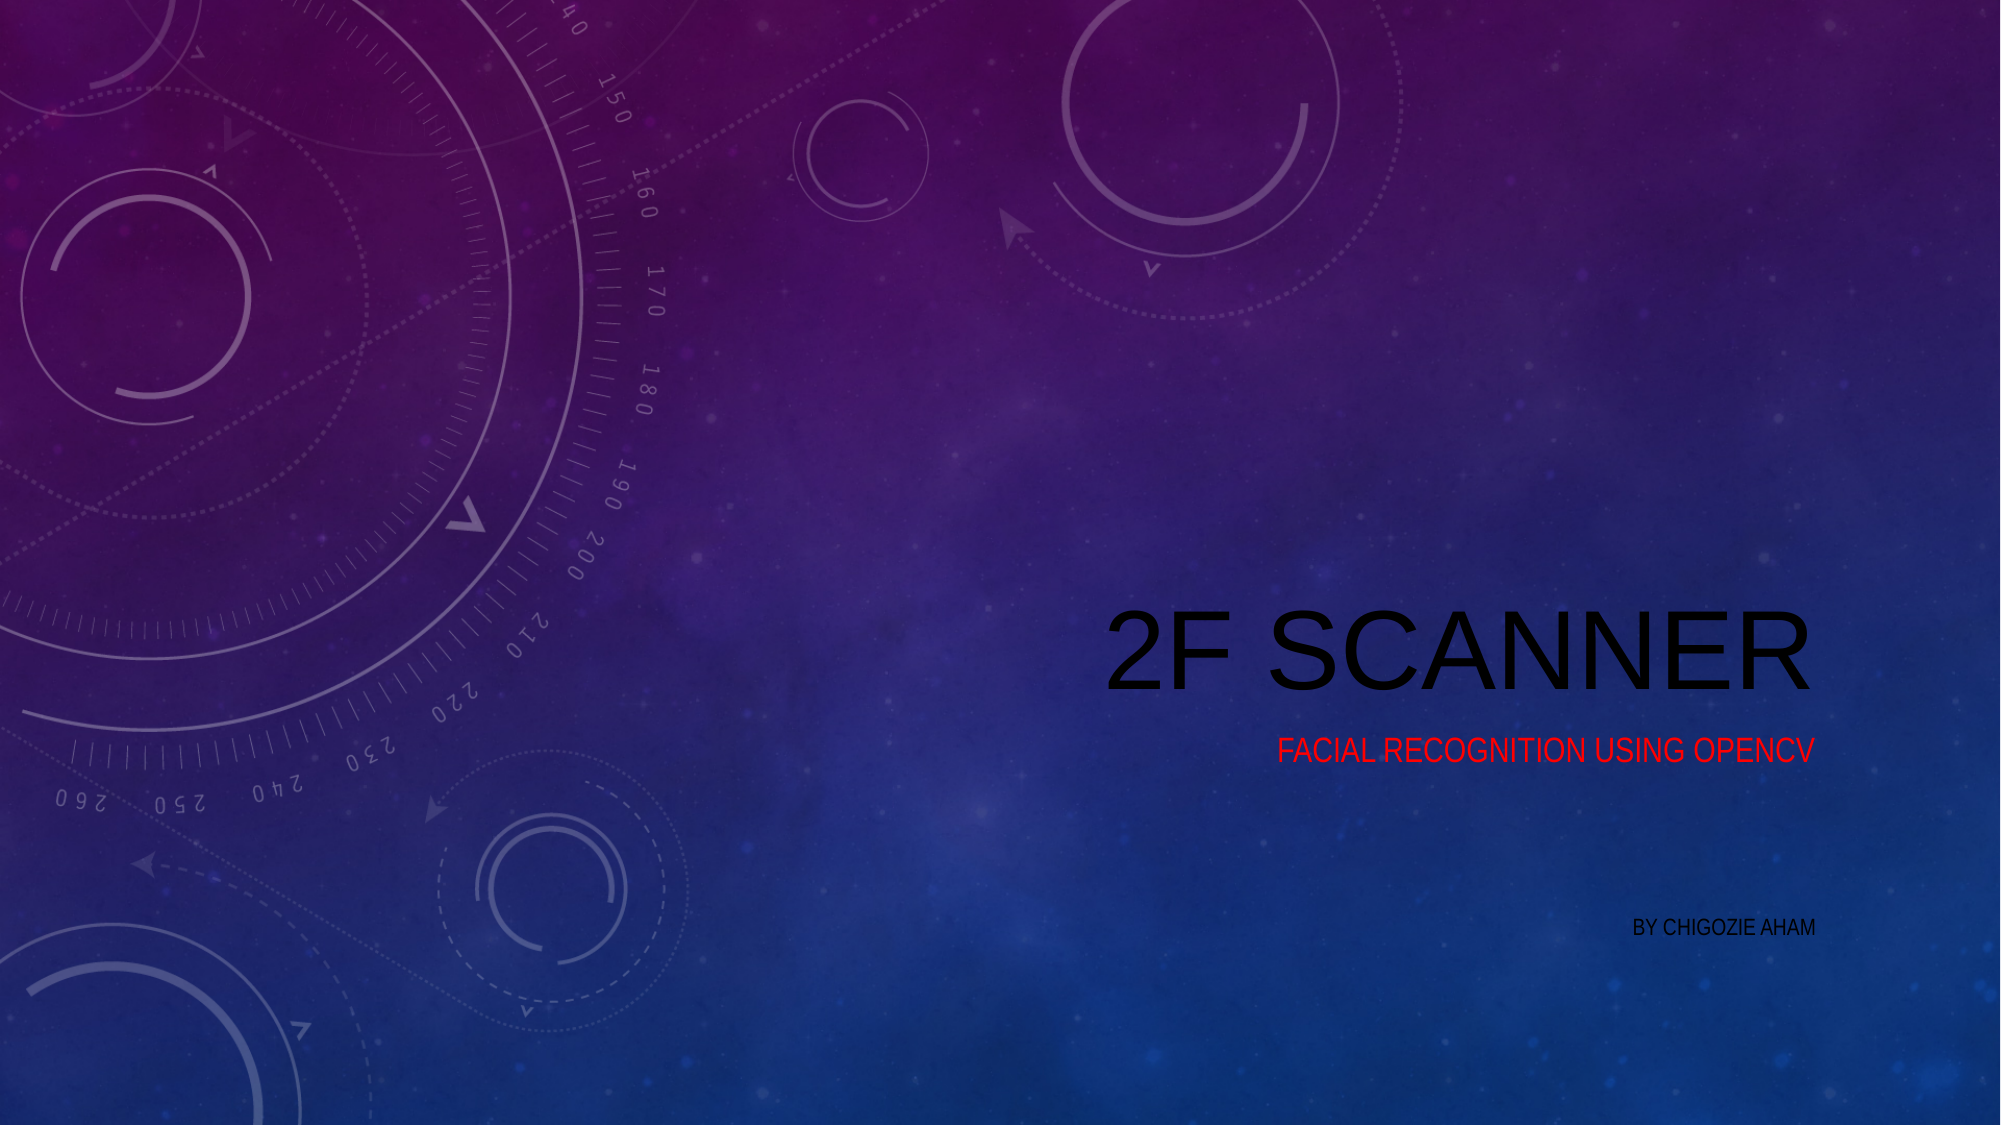

# 2F Scanner
FACIAL Recognition using OpenCV

BY CHIGOZIE AHAM